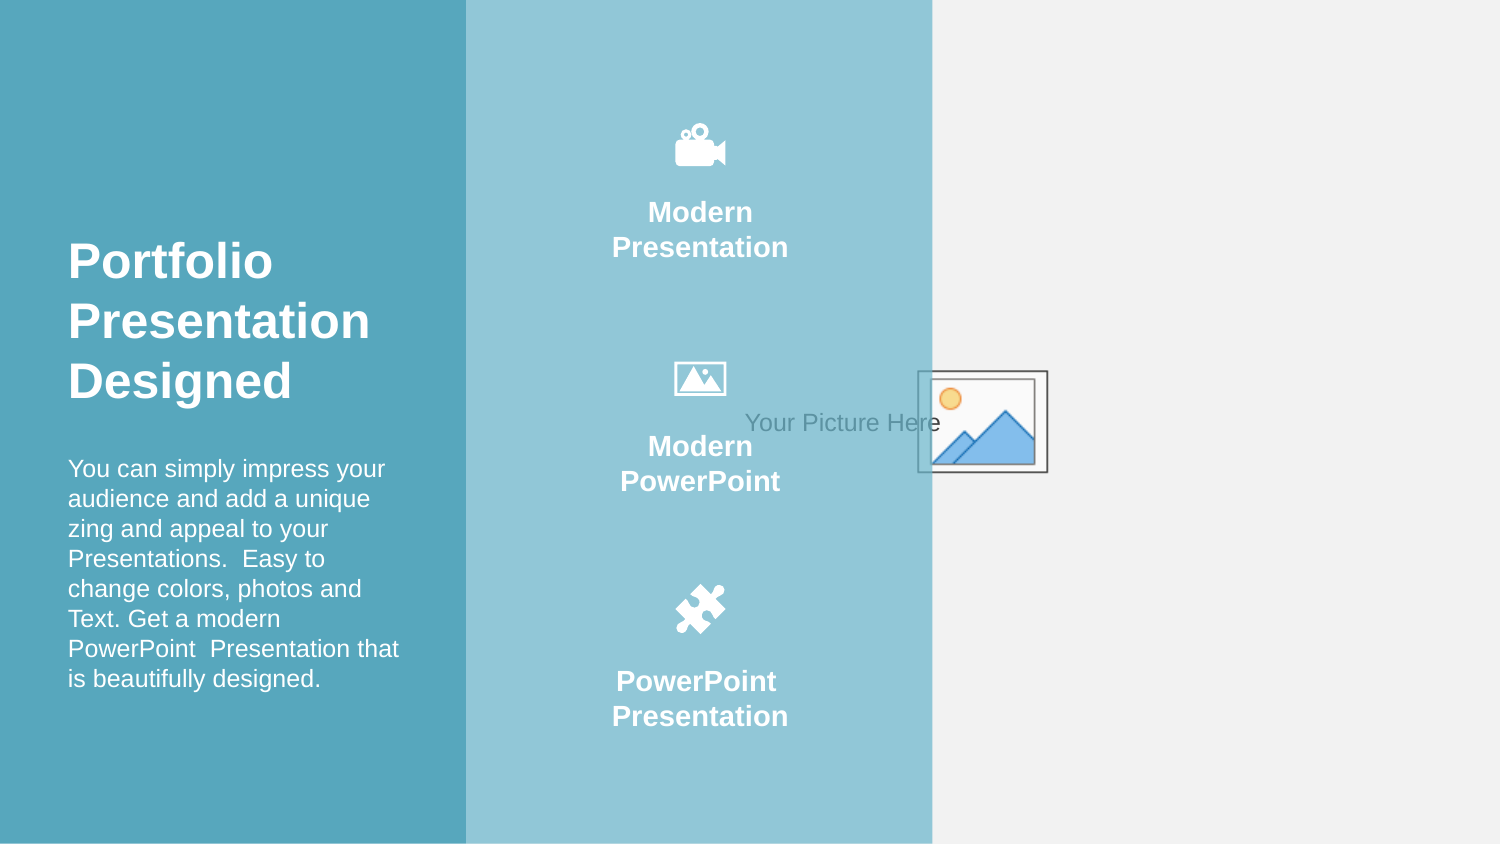

Modern Presentation
Portfolio
Presentation
Designed

Modern PowerPoint
You can simply impress your audience and add a unique zing and appeal to your Presentations.  Easy to change colors, photos and Text. Get a modern PowerPoint  Presentation that is beautifully designed.

PowerPoint  Presentation